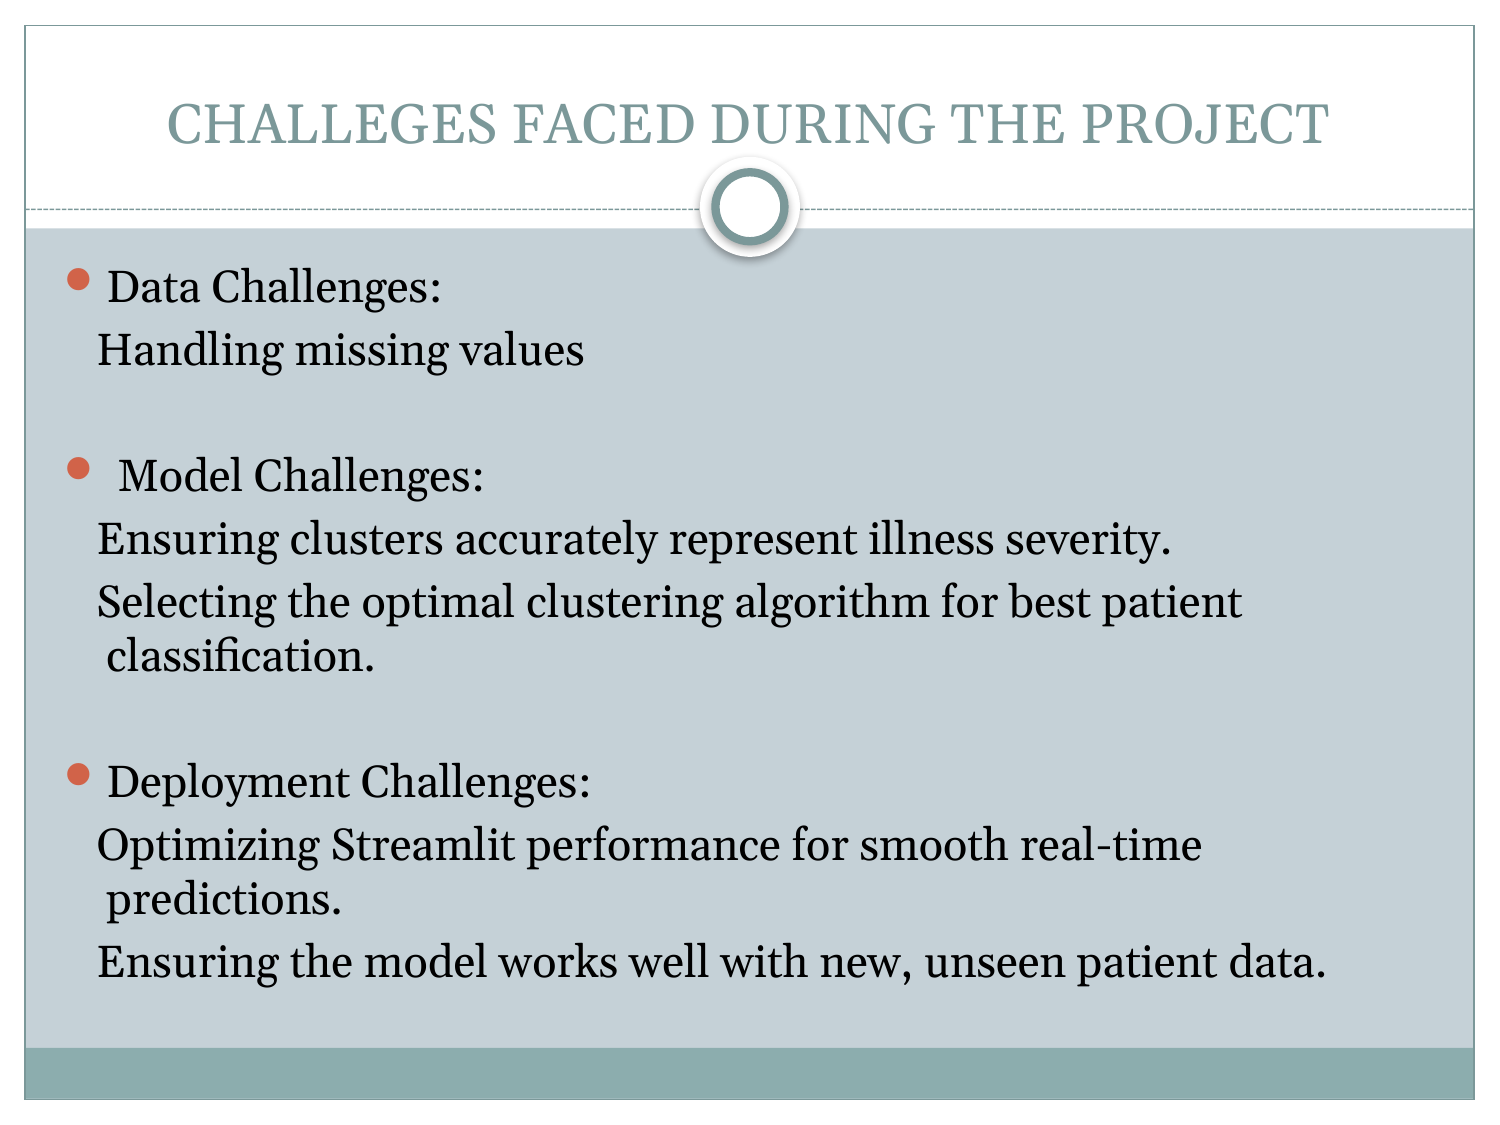

# CHALLEGES FACED DURING THE PROJECT
Data Challenges:
   Handling missing values

 Model Challenges:
   Ensuring clusters accurately represent illness severity.
   Selecting the optimal clustering algorithm for best patient classification.

Deployment Challenges:
   Optimizing Streamlit performance for smooth real-time predictions.
   Ensuring the model works well with new, unseen patient data.